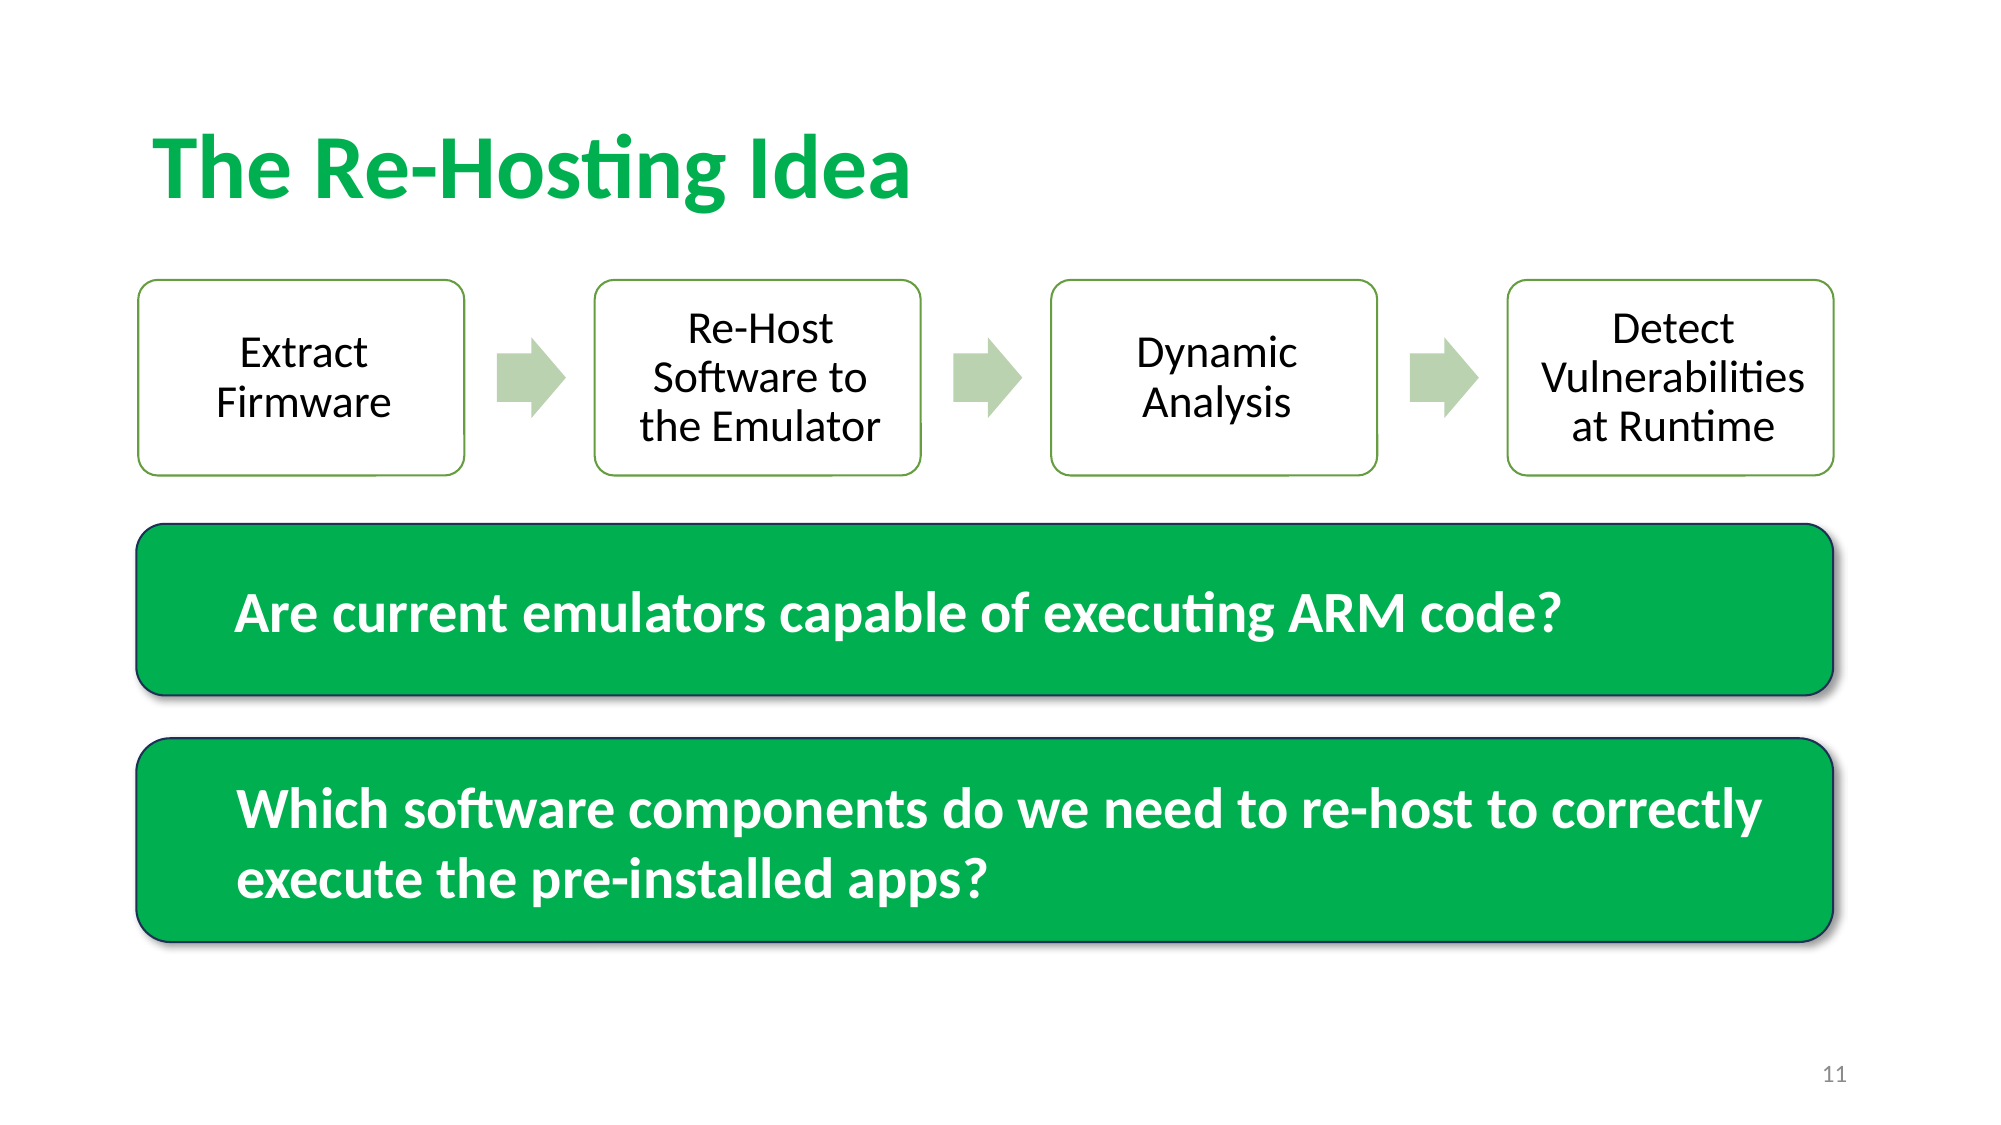

# The Re-Hosting Idea
Extract Firmware

Re-Host Software to the Emulator

Dynamic Analysis

Detect Vulnerabilities at Runtime
Are current emulators capable of executing ARM code?
Which software components do we need to re-host to correctly execute the pre-installed apps?
11